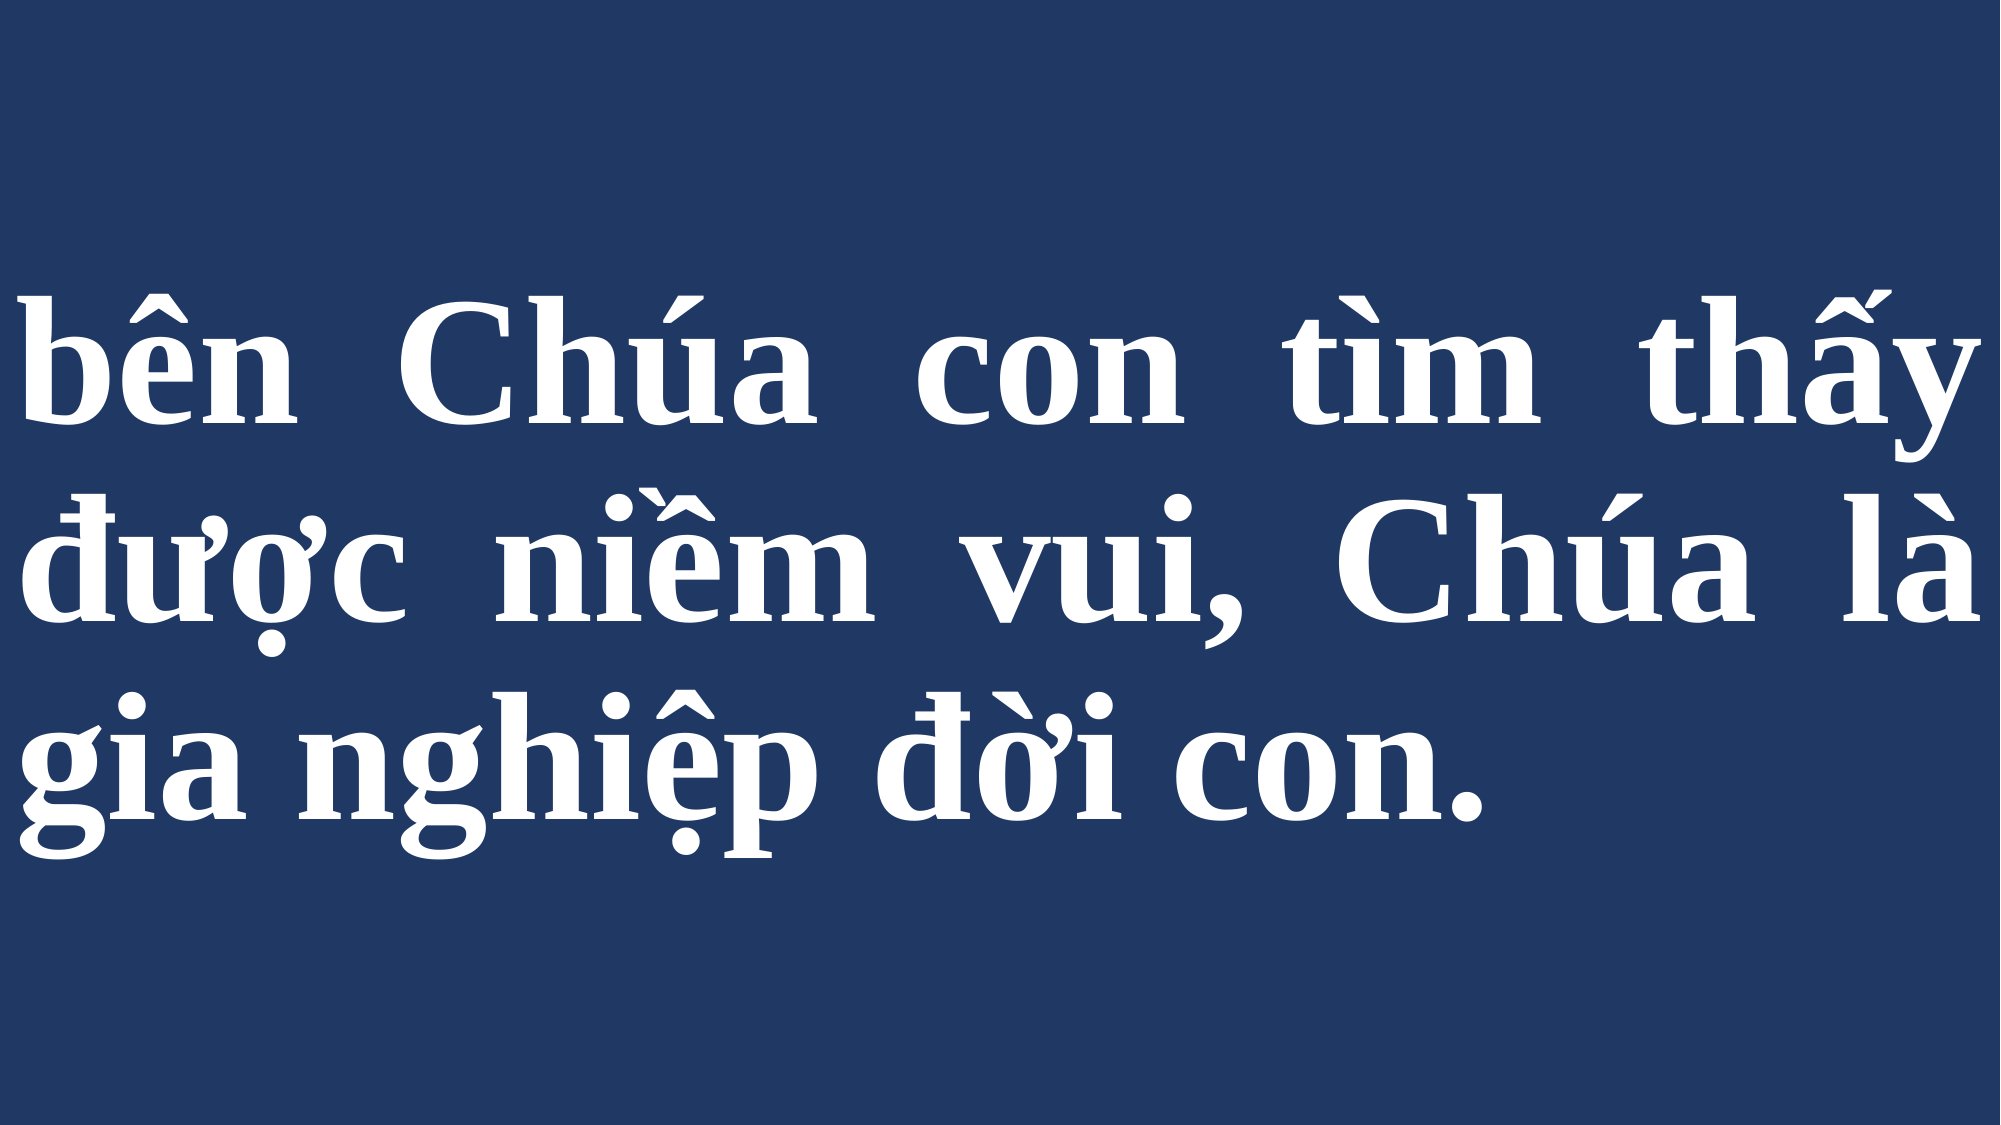

# bên Chúa con tìm thấy được niềm vui, Chúa là gia nghiệp đời con.